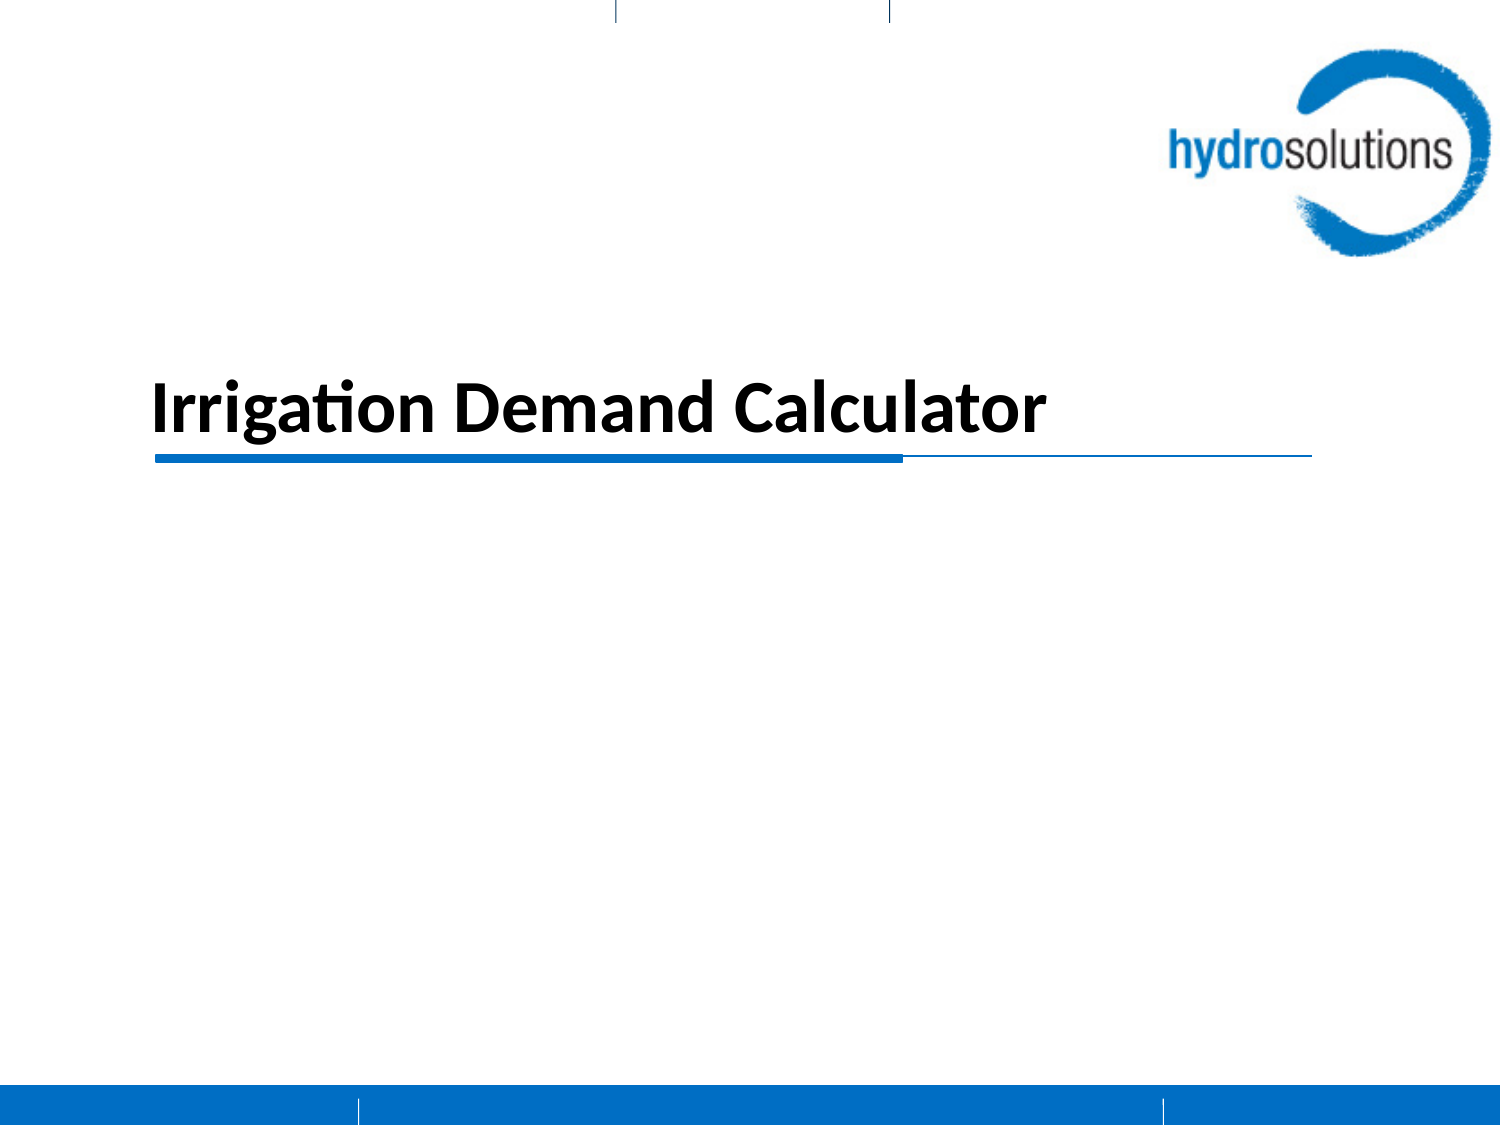

# Irrigation Demand Calculator
26.03.2014
Irrigation Demand Calculator and Water Stress Monitor
2